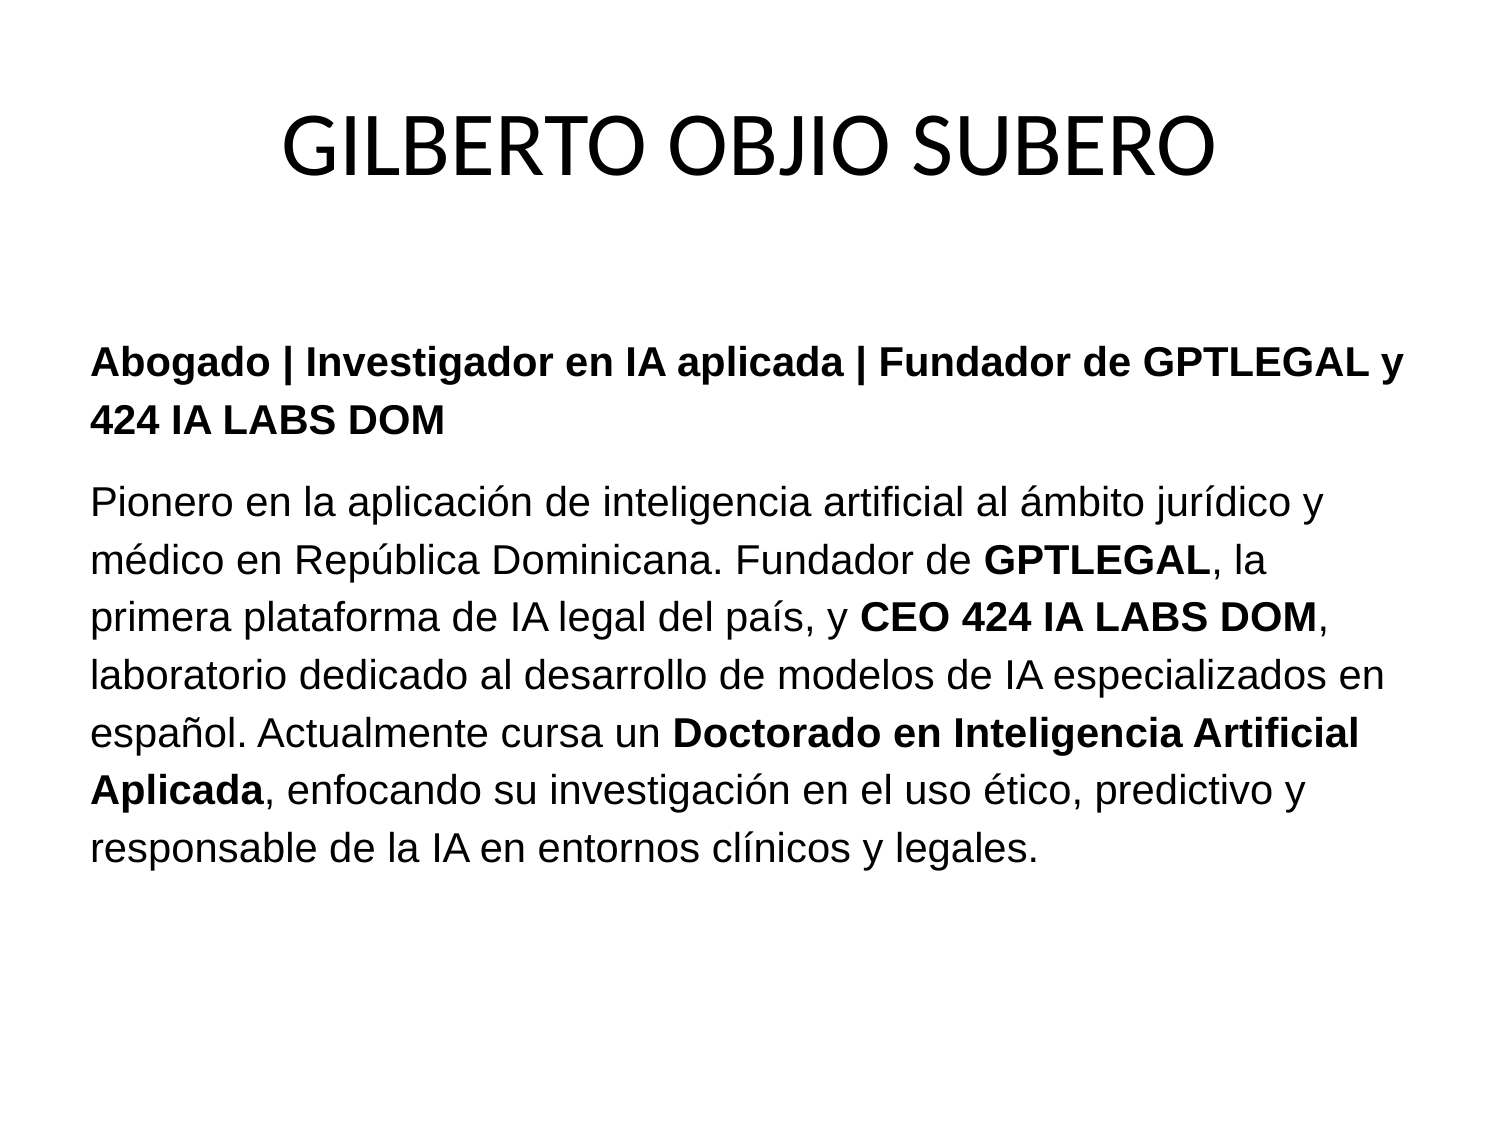

# GILBERTO OBJIO SUBERO

Abogado | Investigador en IA aplicada | Fundador de GPTLEGAL y 424 IA LABS DOM
Pionero en la aplicación de inteligencia artificial al ámbito jurídico y médico en República Dominicana. Fundador de GPTLEGAL, la primera plataforma de IA legal del país, y CEO 424 IA LABS DOM, laboratorio dedicado al desarrollo de modelos de IA especializados en español. Actualmente cursa un Doctorado en Inteligencia Artificial Aplicada, enfocando su investigación en el uso ético, predictivo y responsable de la IA en entornos clínicos y legales.